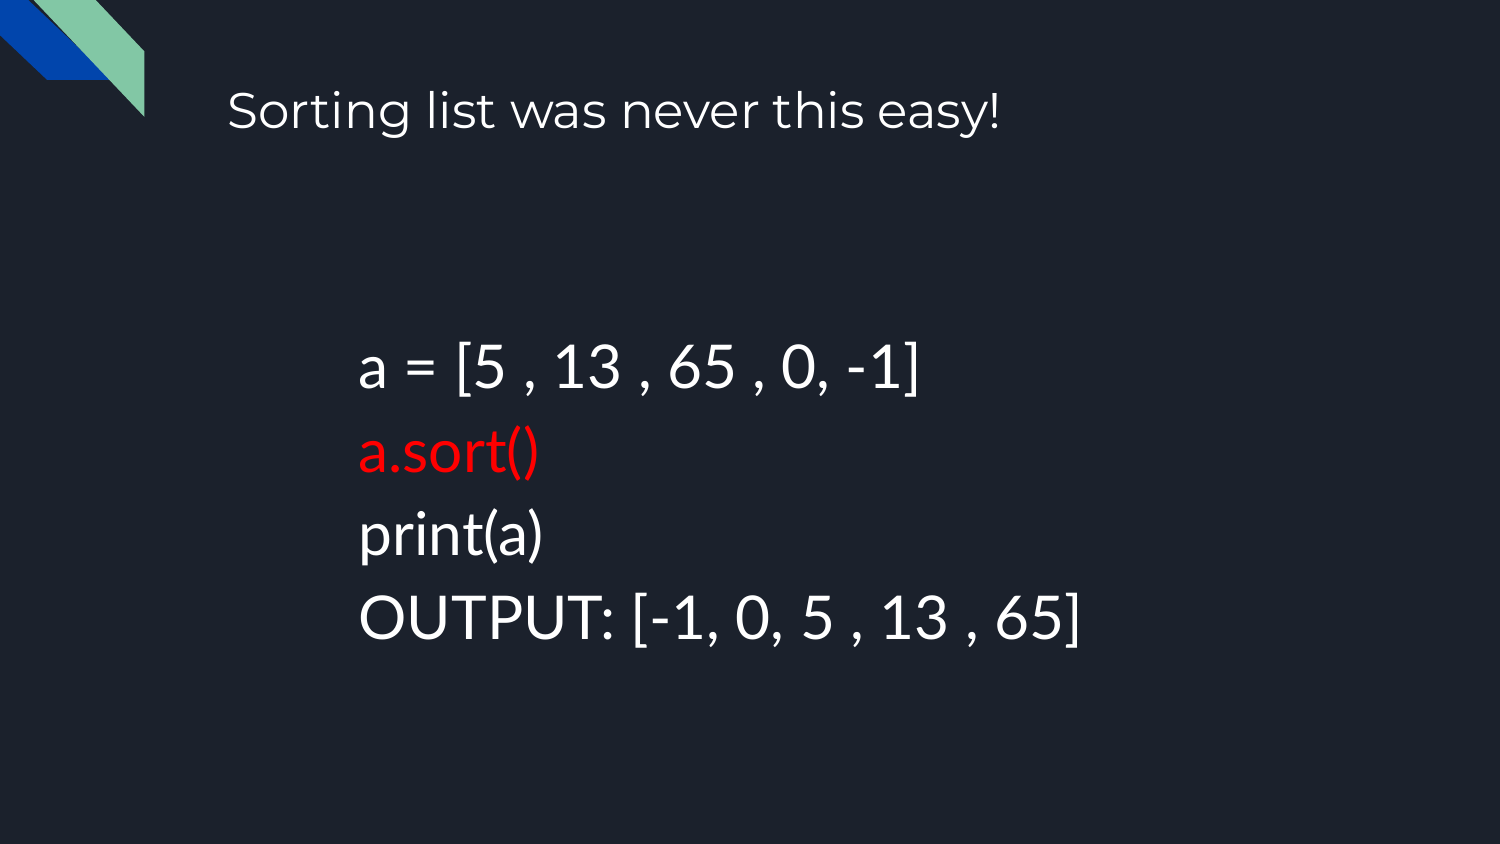

# Sorting list was never this easy!
a = [5 , 13 , 65 , 0, -1]
a.sort()
print(a)
OUTPUT: [-1, 0, 5 , 13 , 65]